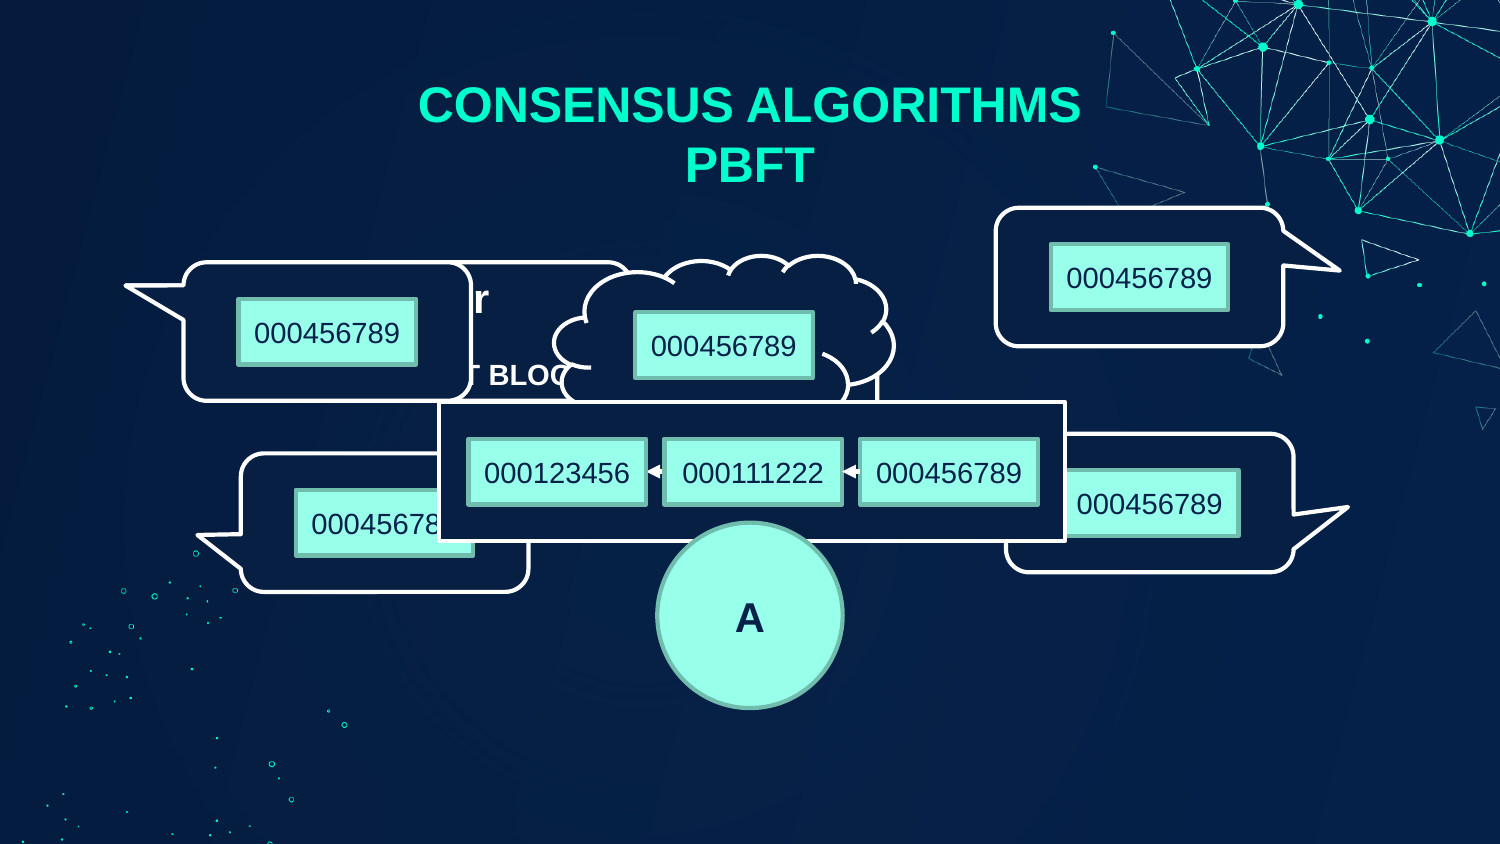

# CONSENSUS ALGORITHMS PBFT

000456789

000456789

000456789
Leader

What is CURRENT BLOCK?

000123456

000123456
000111222
000456789

000456789

000456789
A